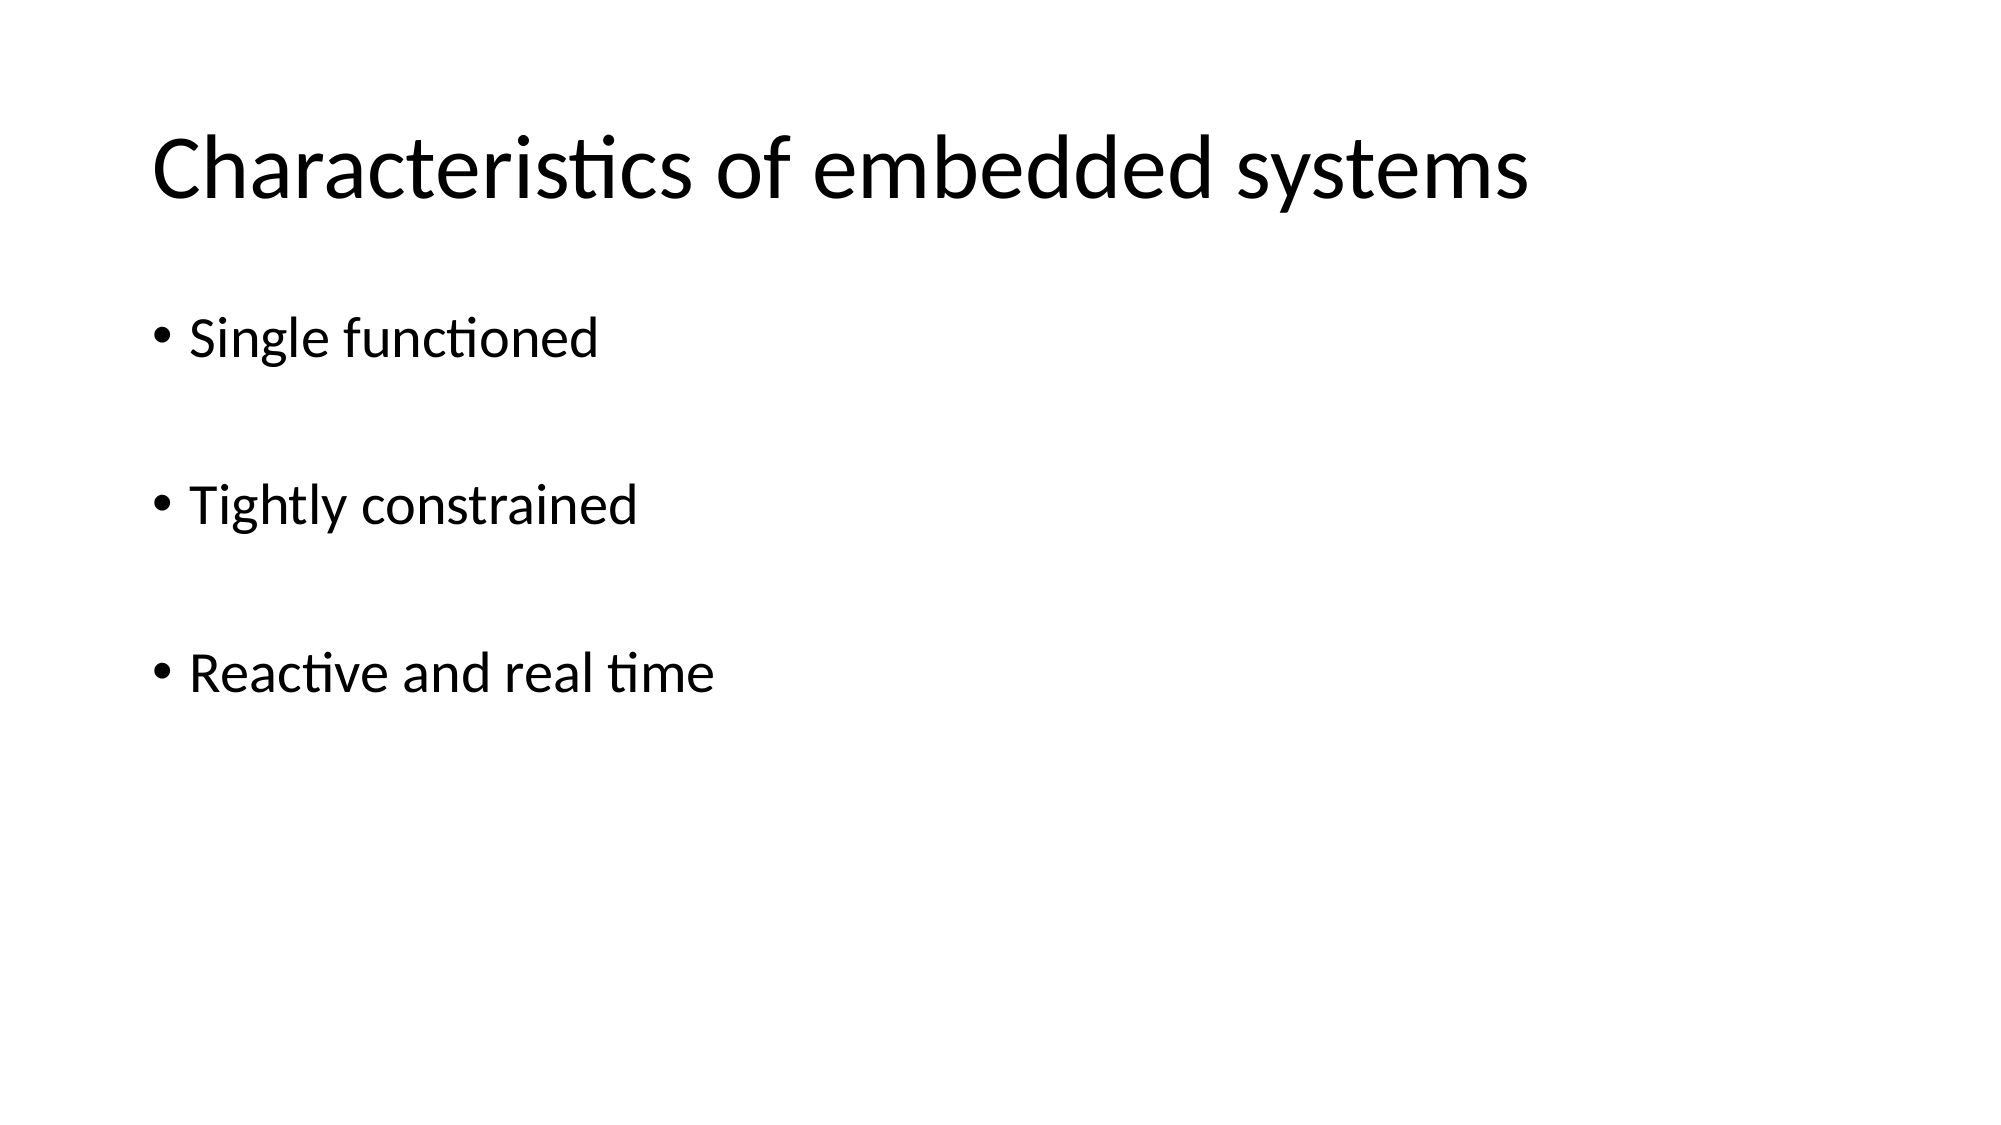

# Characteristics of embedded systems
Single functioned

Tightly constrained

Reactive and real time